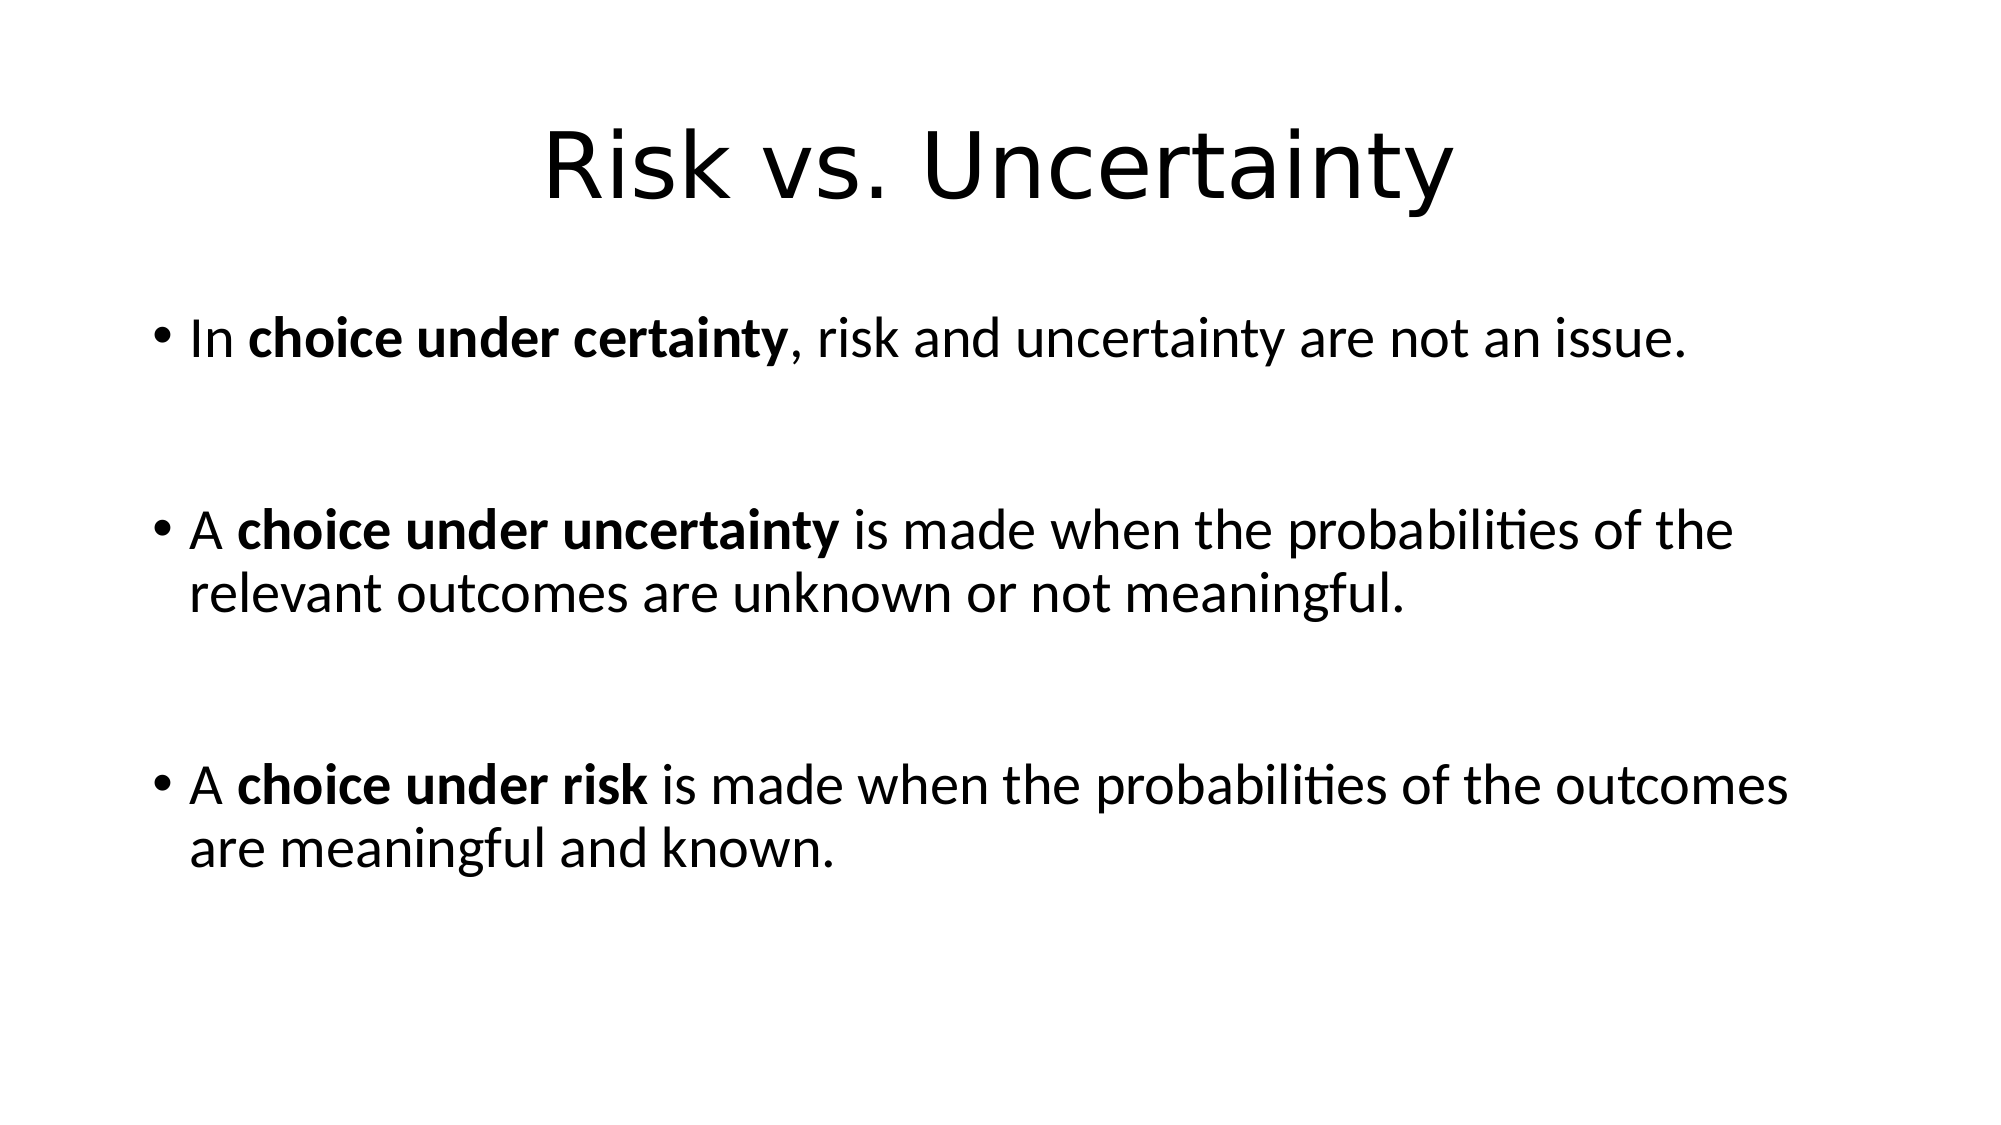

# Risk vs. Uncertainty
In choice under certainty, risk and uncertainty are not an issue.

A choice under uncertainty is made when the probabilities of the relevant outcomes are unknown or not meaningful.

A choice under risk is made when the probabilities of the outcomes are meaningful and known.